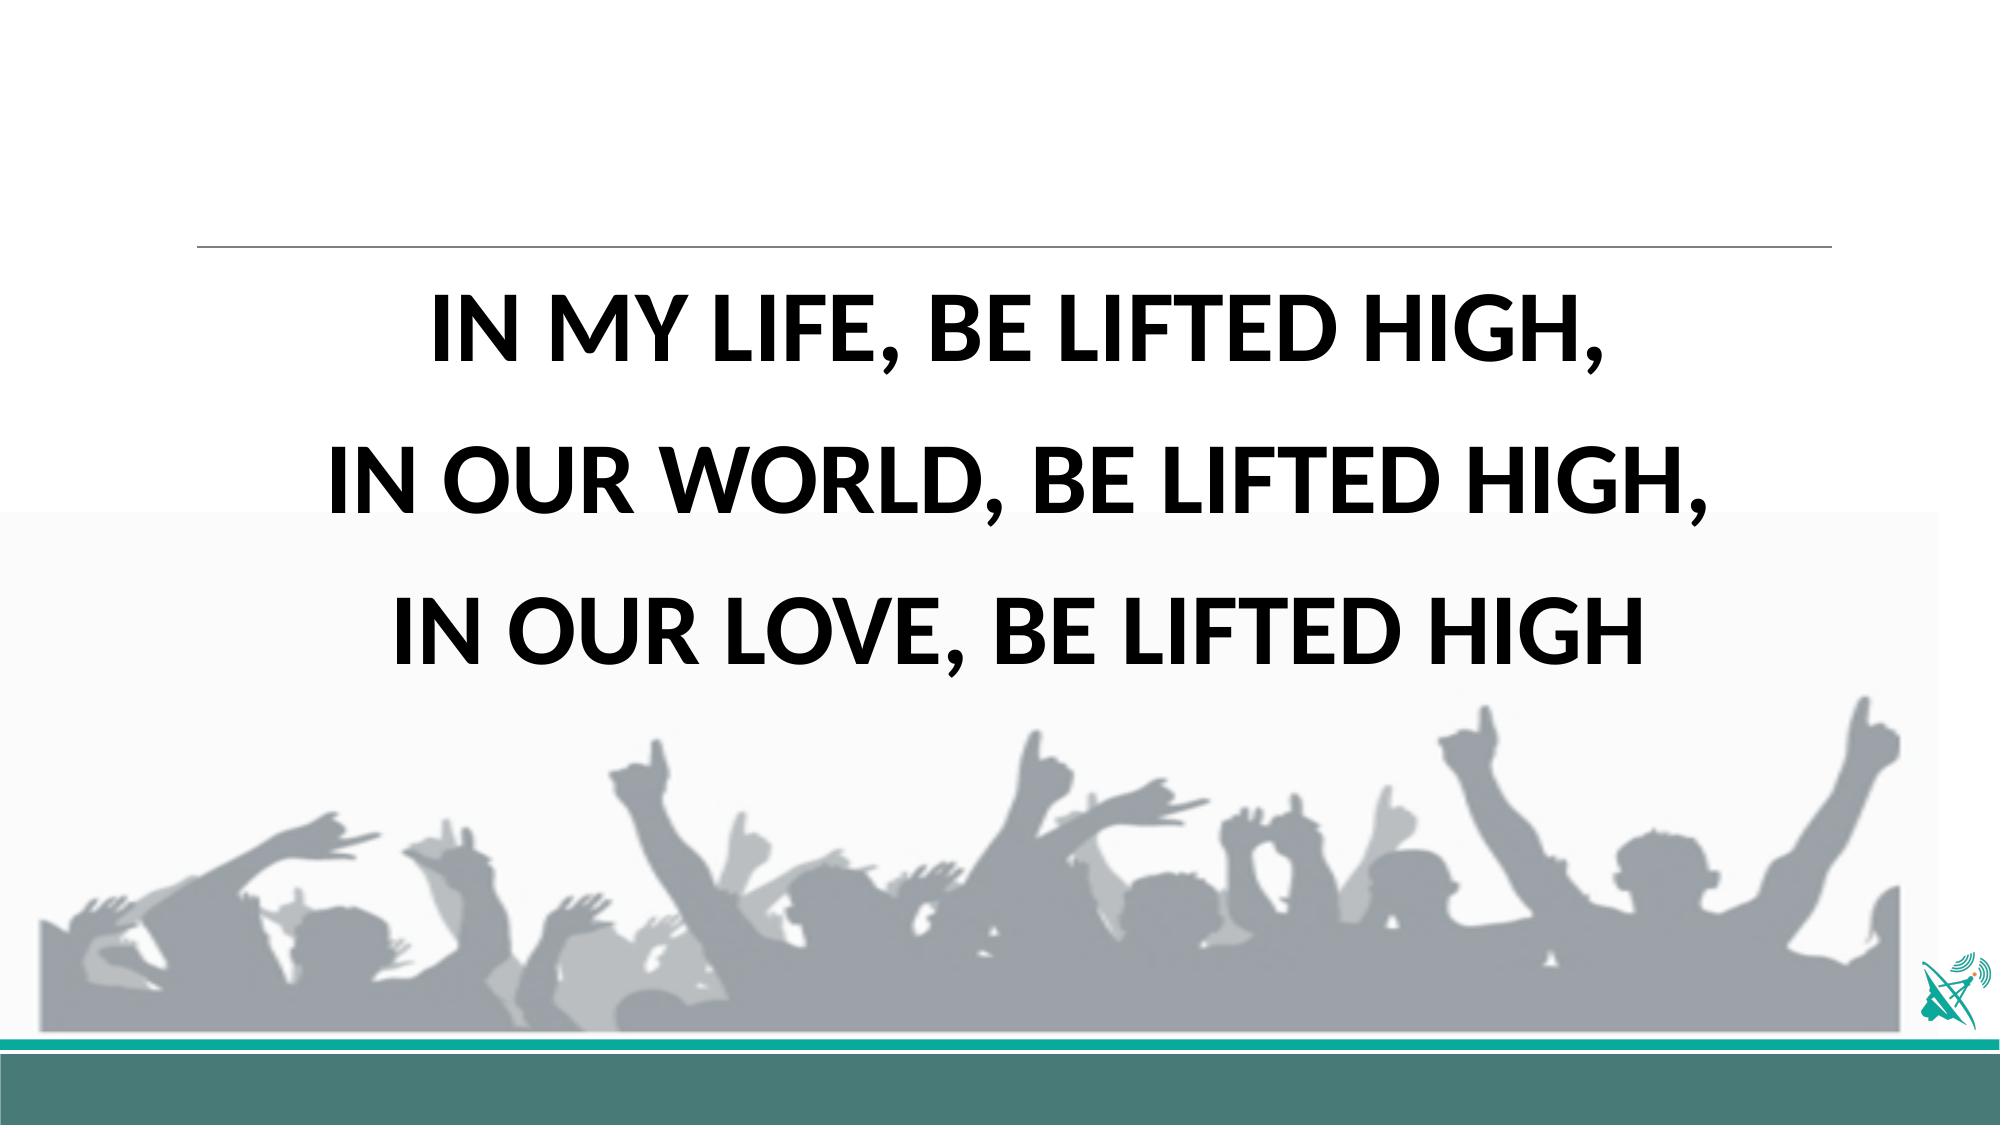

IN MY LIFE, BE LIFTED HIGH,
IN OUR WORLD, BE LIFTED HIGH,
IN OUR LOVE, BE LIFTED HIGH